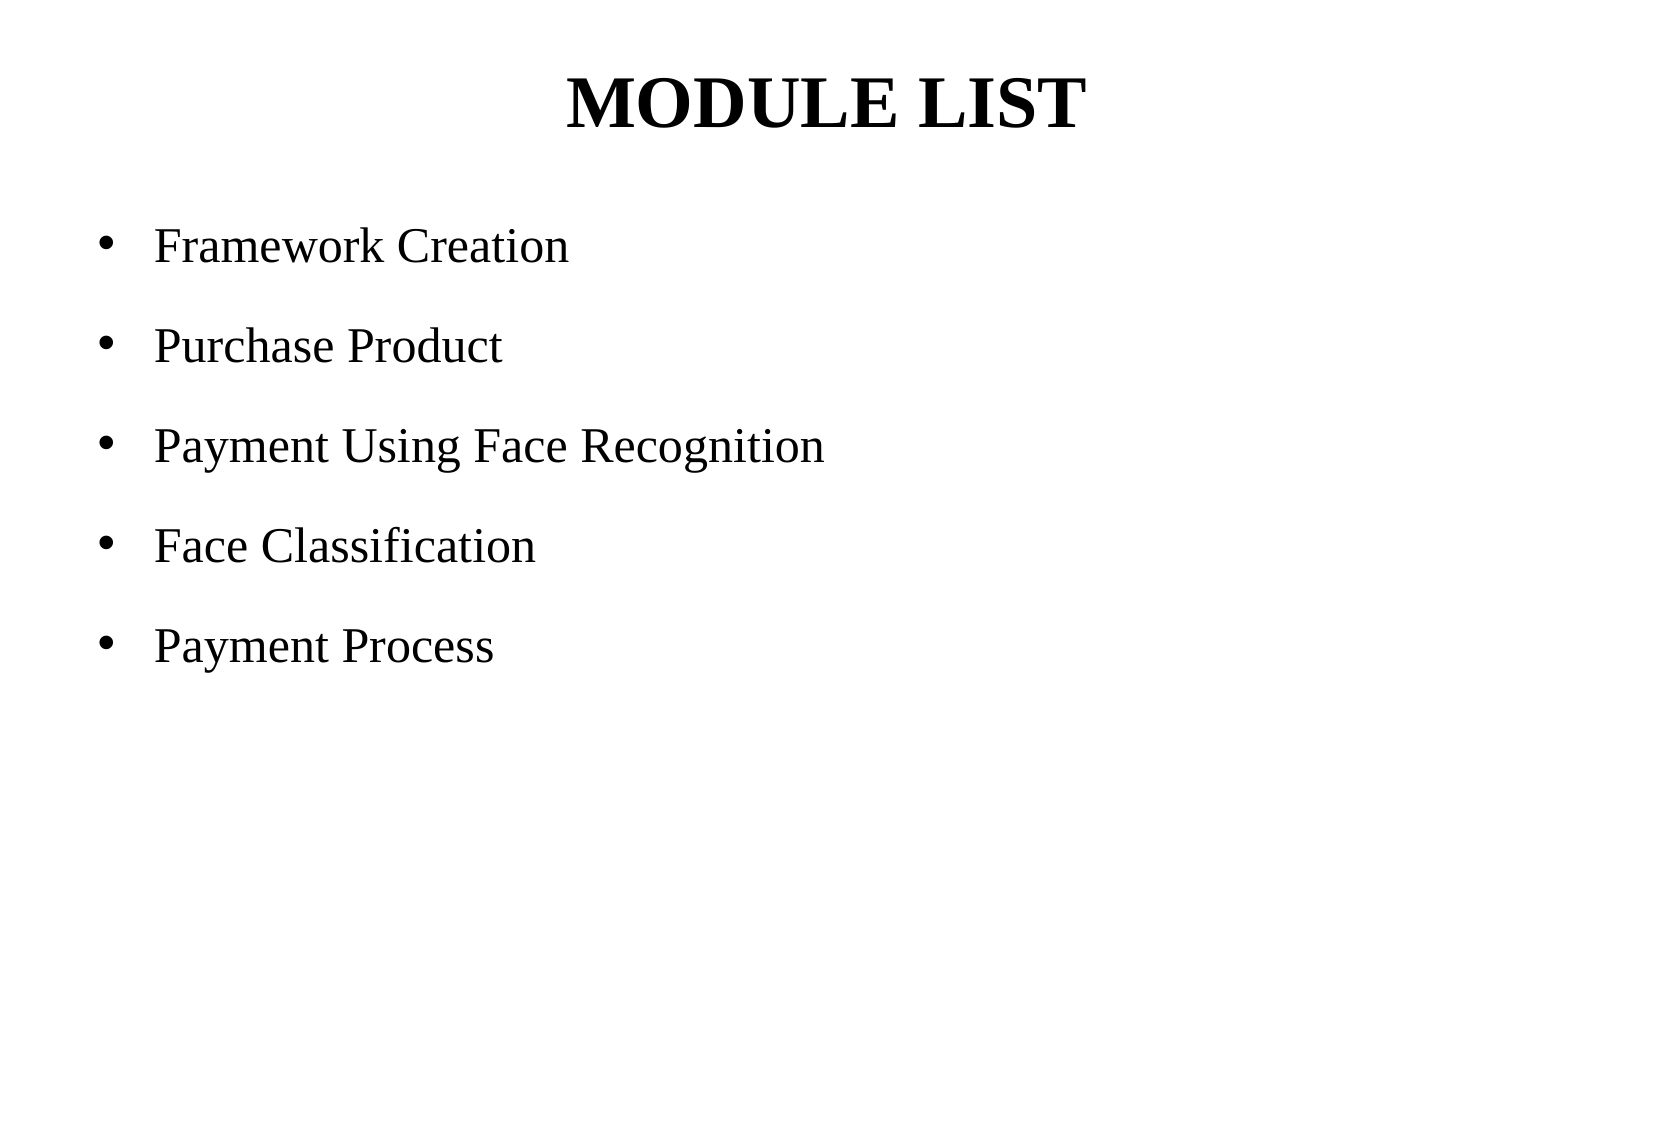

# MODULE LIST
Framework Creation
Purchase Product
Payment Using Face Recognition
Face Classification
Payment Process